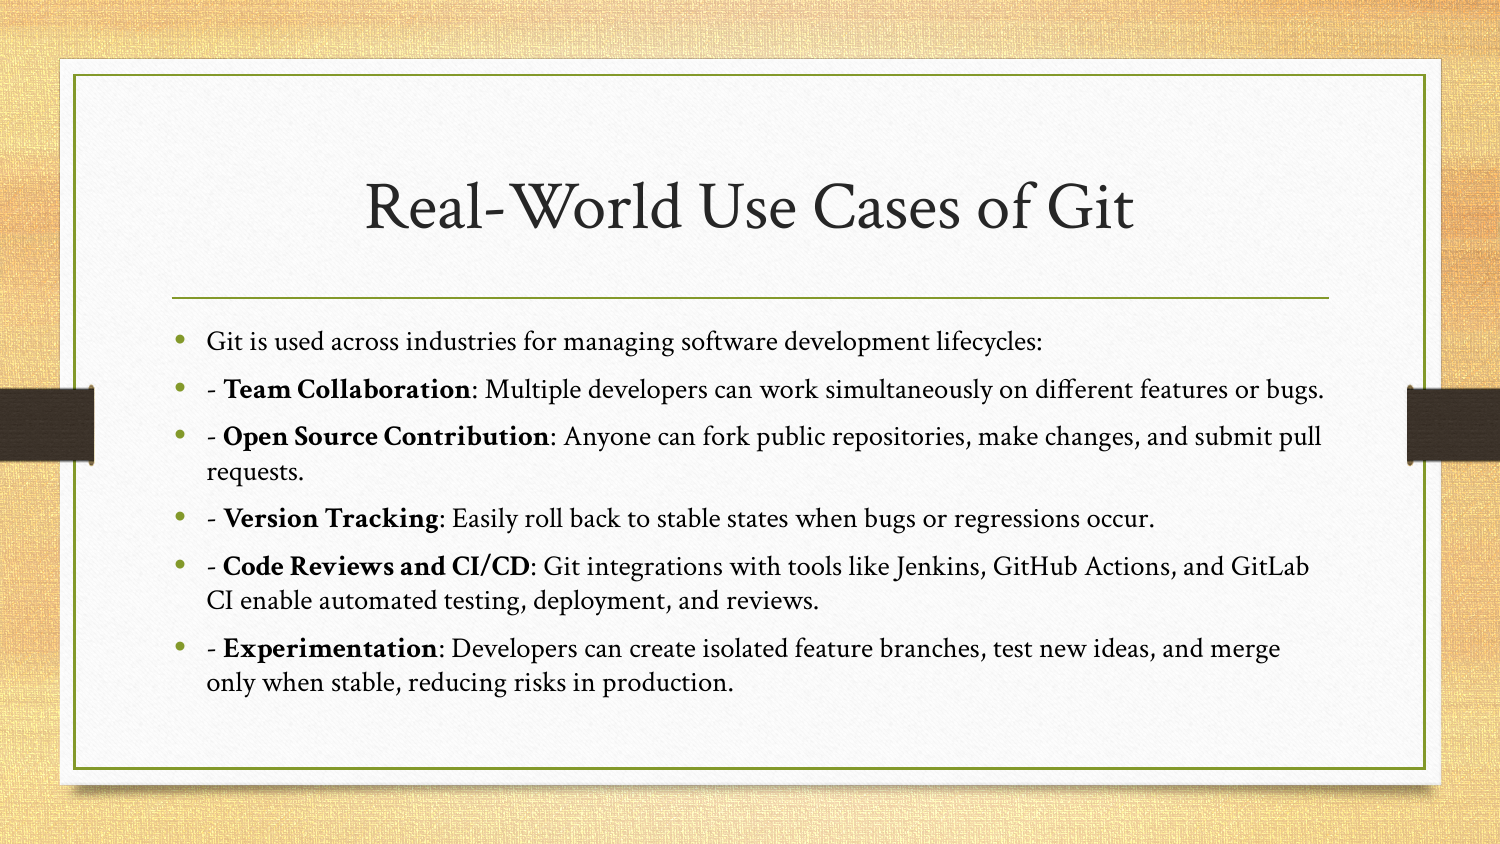

# Real-World Use Cases of Git
Git is used across industries for managing software development lifecycles:
- Team Collaboration: Multiple developers can work simultaneously on different features or bugs.
- Open Source Contribution: Anyone can fork public repositories, make changes, and submit pull requests.
- Version Tracking: Easily roll back to stable states when bugs or regressions occur.
- Code Reviews and CI/CD: Git integrations with tools like Jenkins, GitHub Actions, and GitLab CI enable automated testing, deployment, and reviews.
- Experimentation: Developers can create isolated feature branches, test new ideas, and merge only when stable, reducing risks in production.